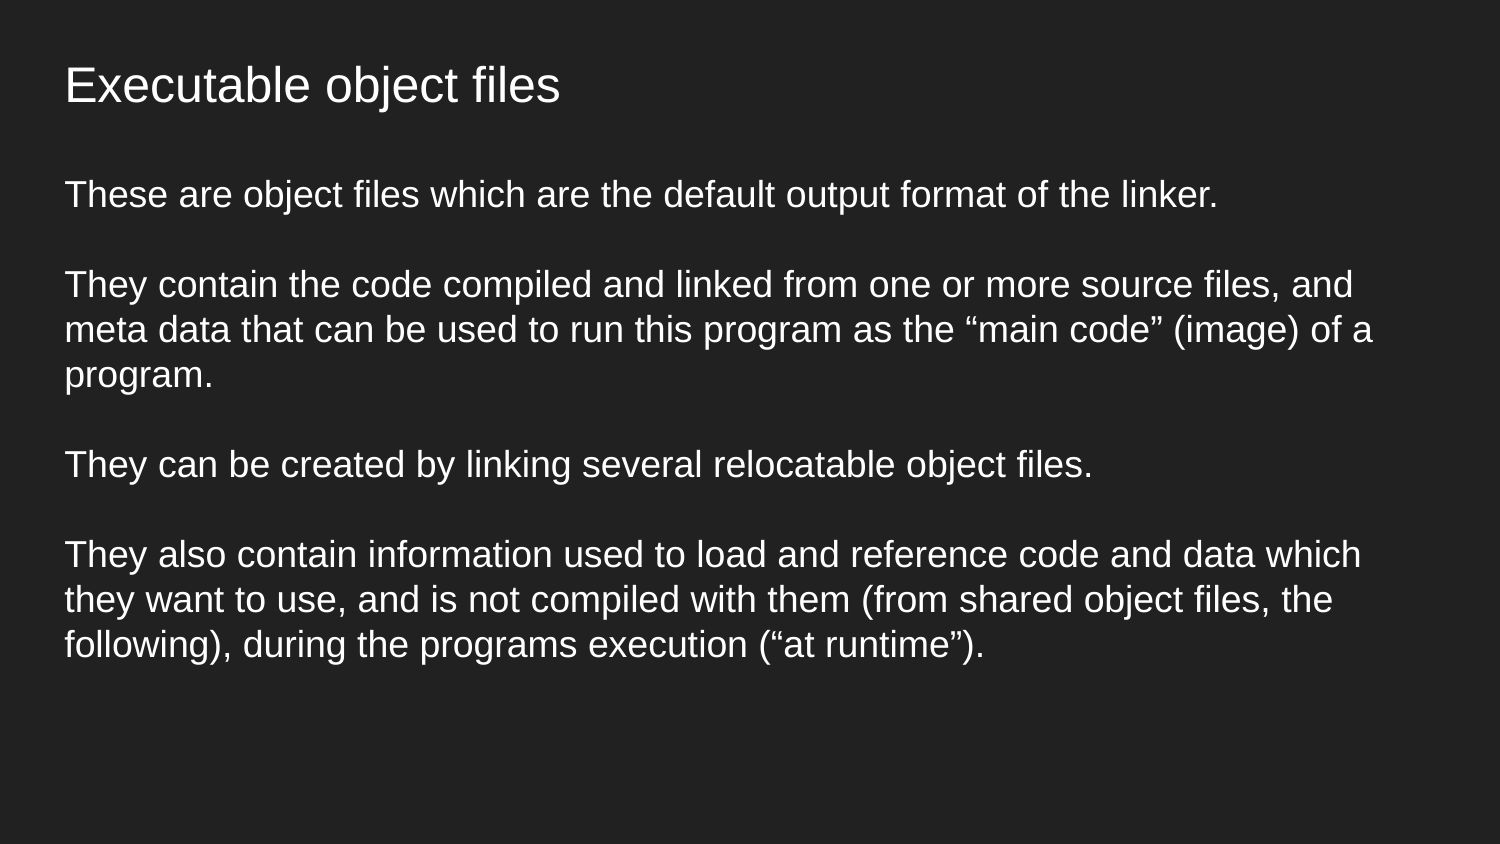

Executable object files
These are object files which are the default output format of the linker.

They contain the code compiled and linked from one or more source files, and meta data that can be used to run this program as the “main code” (image) of a program.

They can be created by linking several relocatable object files.

They also contain information used to load and reference code and data which they want to use, and is not compiled with them (from shared object files, the following), during the programs execution (“at runtime”).